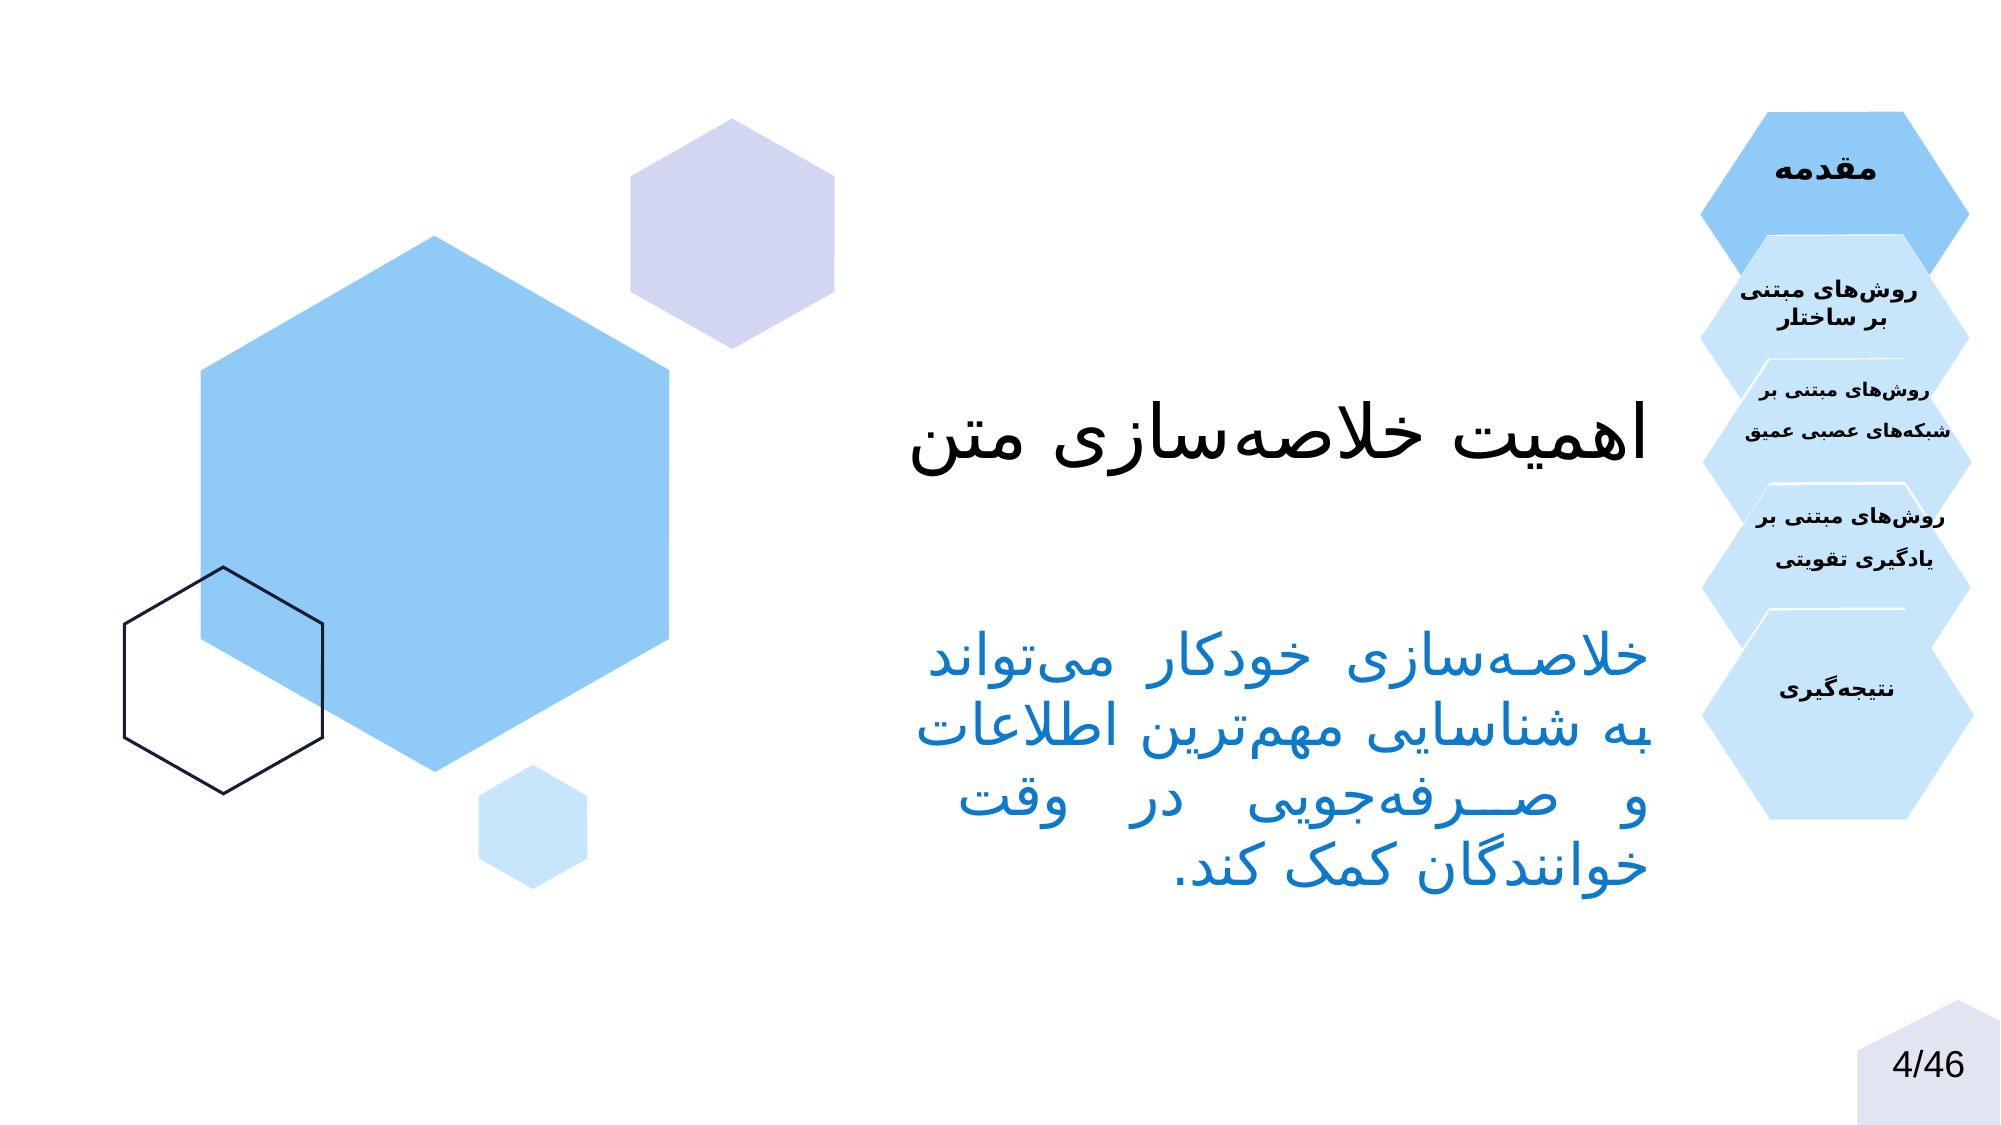

# اهمیت خلاصه‌سازی متن
خلاصه‌سازی خودکار می‌تواند به شناسایی مهم‌ترین اطلاعات و صرفه‌جویی در وقت خوانندگان کمک کند.
4/46